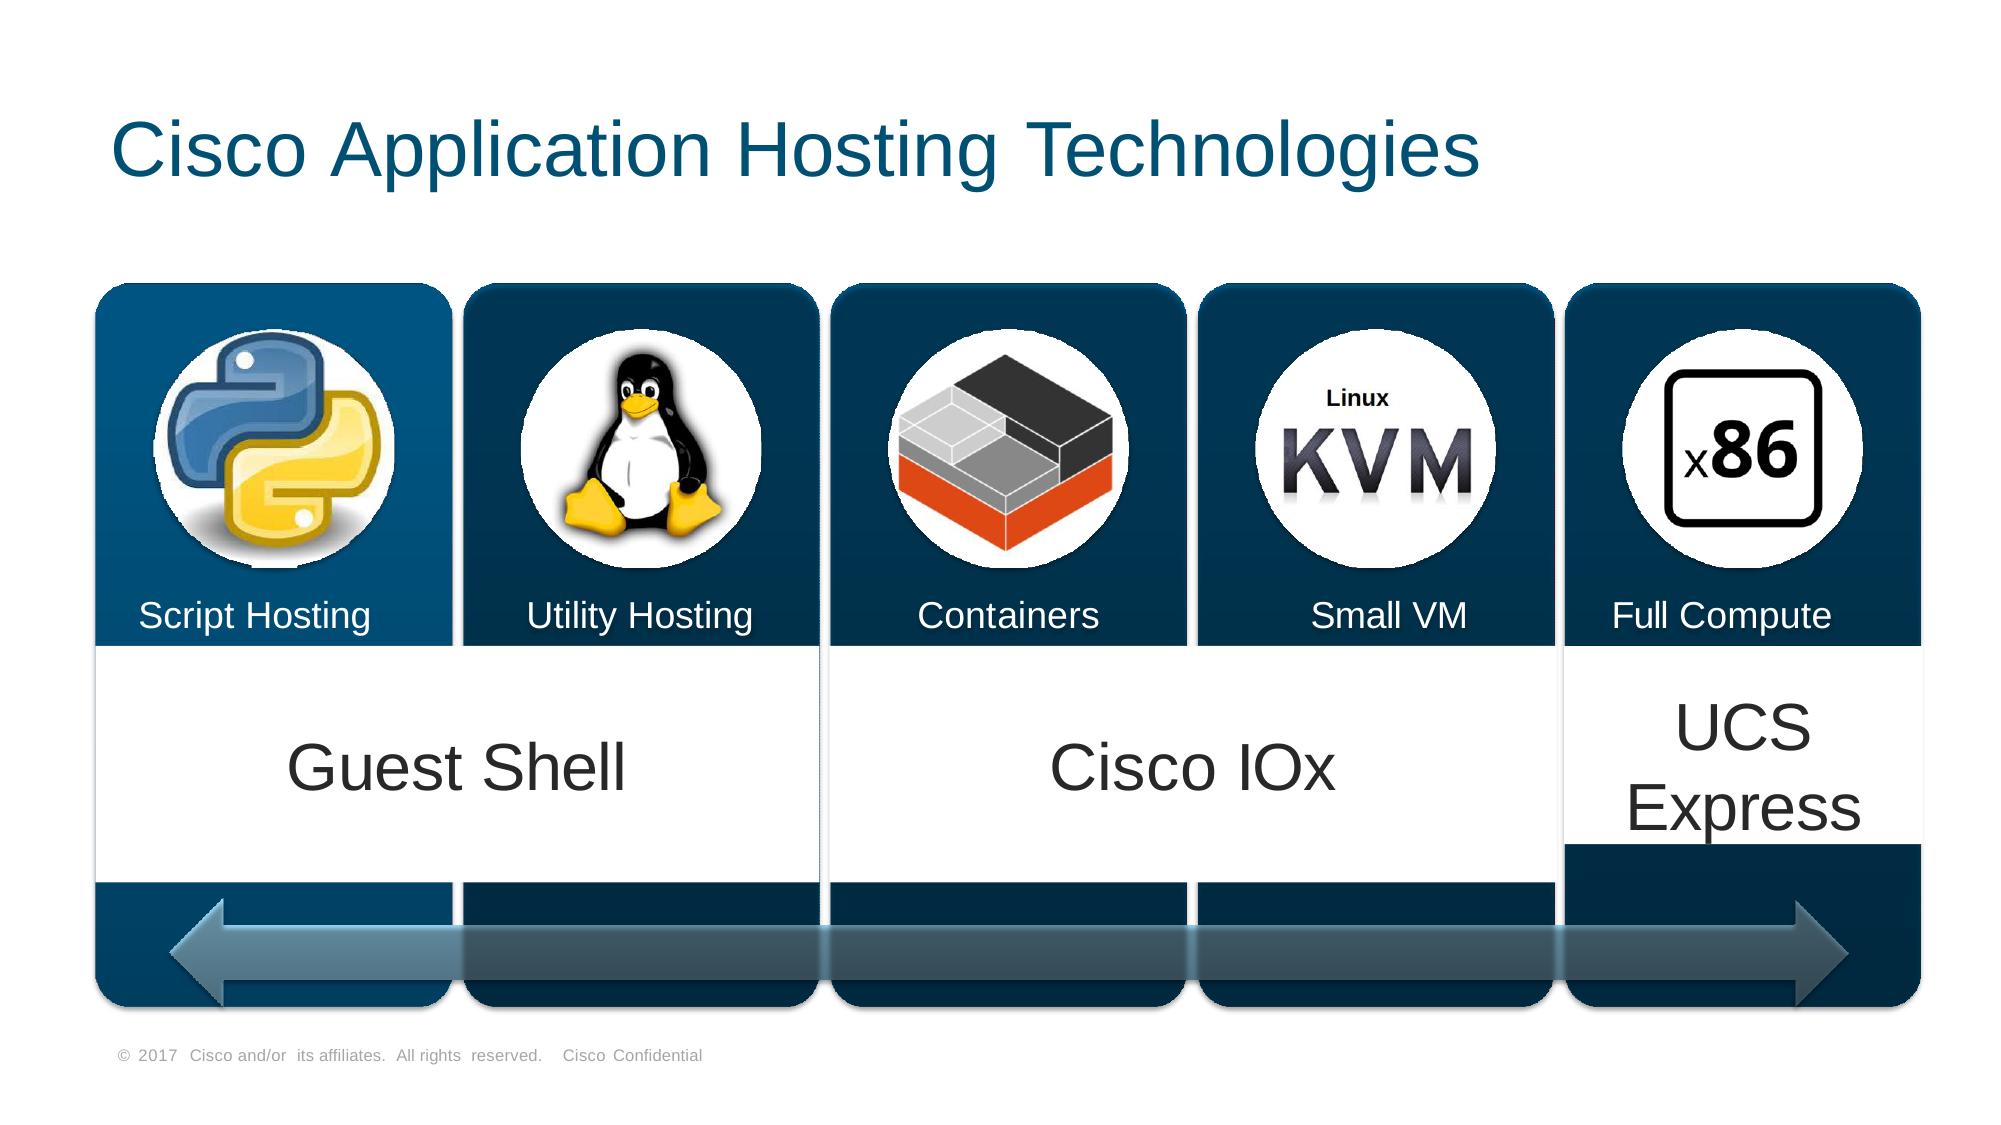

# Cisco Application Hosting Technologies

Script Hosting
Utility Hosting
Containers
Small VM
Full Compute

UCS
Express
•  Python	•  Linux utilities
•  Access platform	•  RPMs
details
• Integrate with  events
•   Application Code +	Complete control
Dependencies	•   Limited resource
•   LXC and Docker	needs
support	•  Linux KVM
• Significant  resource needs
•   Bare-metal or
Hypervisor
Guest Shell
Cisco IOx

© 2017  Cisco and/or  its affiliates.  All rights  reserved.    Cisco Confidential